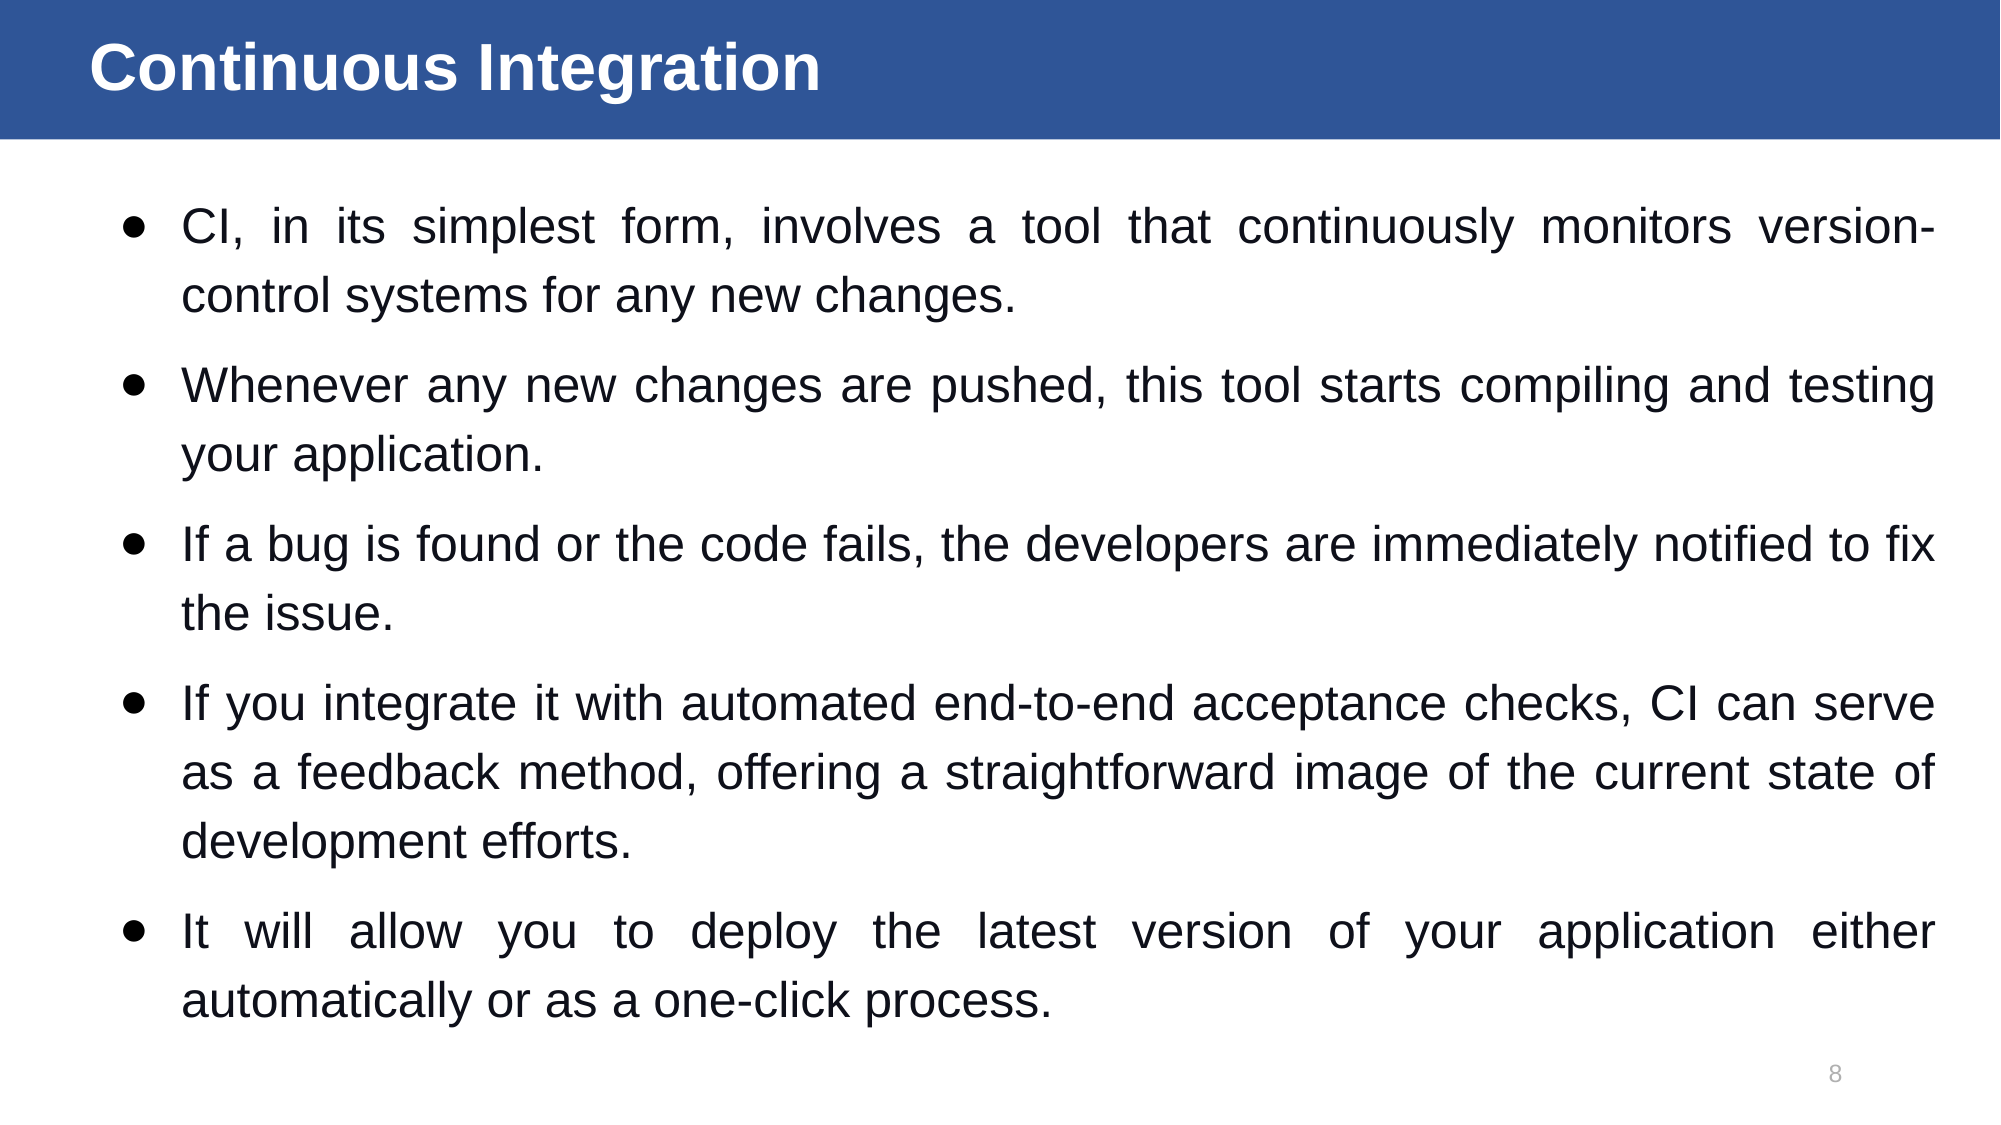

# Continuous Integration
CI, in its simplest form, involves a tool that continuously monitors version-control systems for any new changes.
Whenever any new changes are pushed, this tool starts compiling and testing your application.
If a bug is found or the code fails, the developers are immediately notified to fix the issue.
If you integrate it with automated end-to-end acceptance checks, CI can serve as a feedback method, offering a straightforward image of the current state of development efforts.
It will allow you to deploy the latest version of your application either automatically or as a one-click process.
8